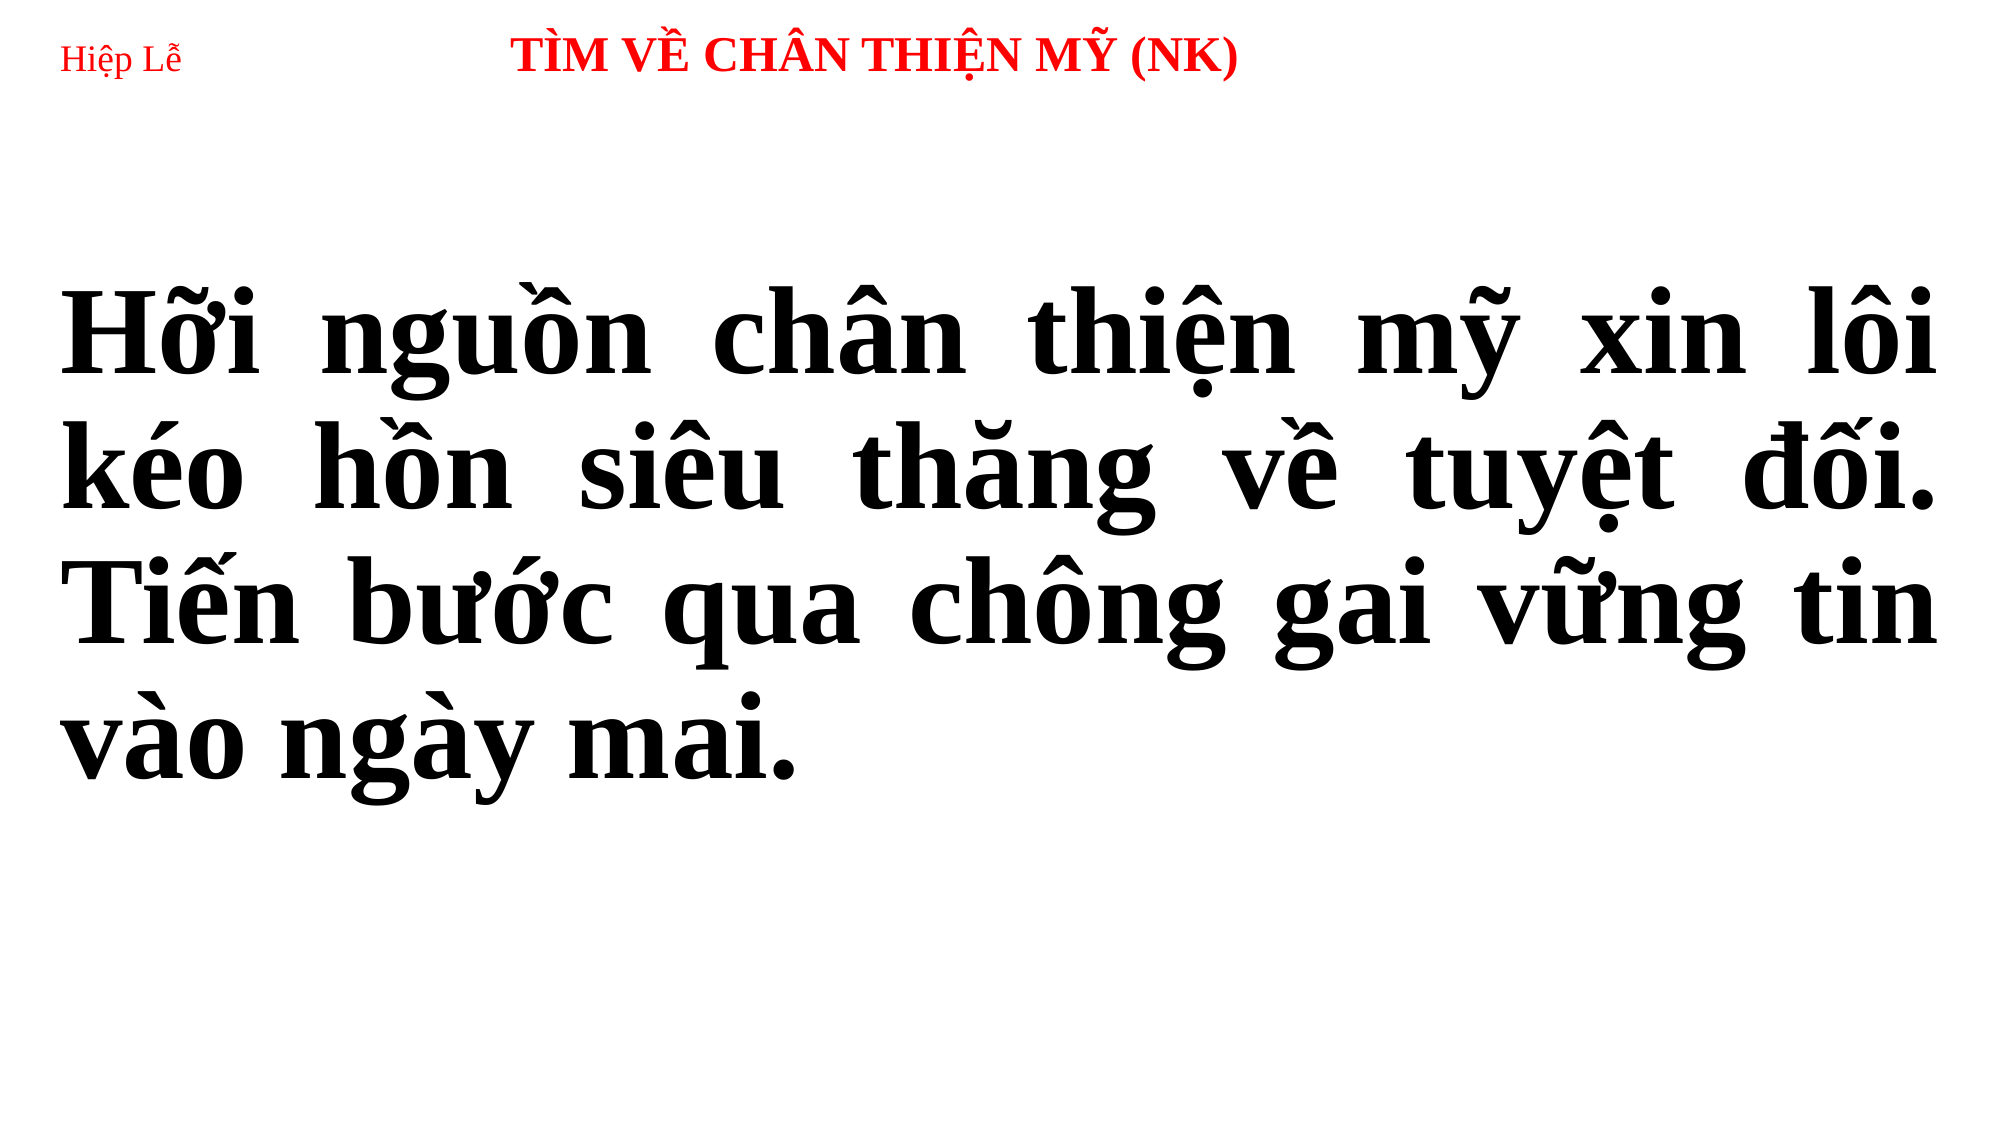

# Hiệp Lễ                     	TÌM VỀ CHÂN THIỆN MỸ (NK)
Hỡi nguồn chân thiện mỹ xin lôi kéo hồn siêu thăng về tuyệt đối. Tiến bước qua chông gai vững tin vào ngày mai.